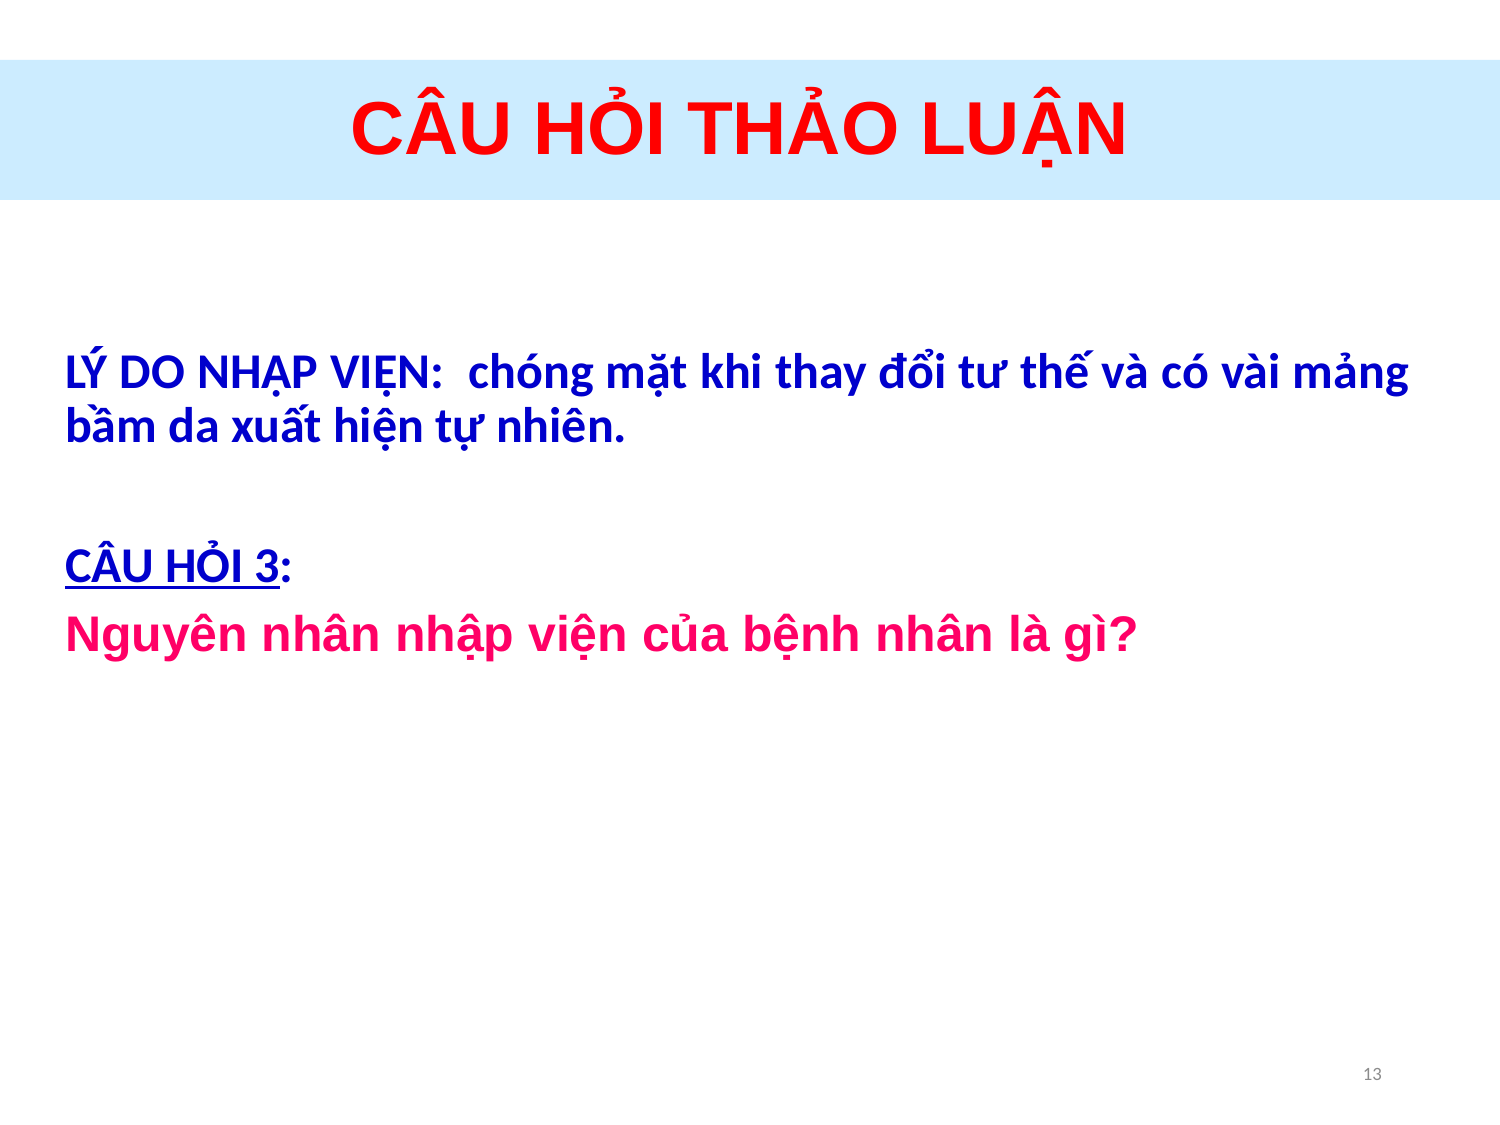

# CÂU HỎI THẢO LUẬN

LÝ DO NHẬP VIỆN:  chóng mặt khi thay đổi tư thế và có vài mảng bầm da xuất hiện tự nhiên.

CÂU HỎI 3:
Nguyên nhân nhập viện của bệnh nhân là gì?

13